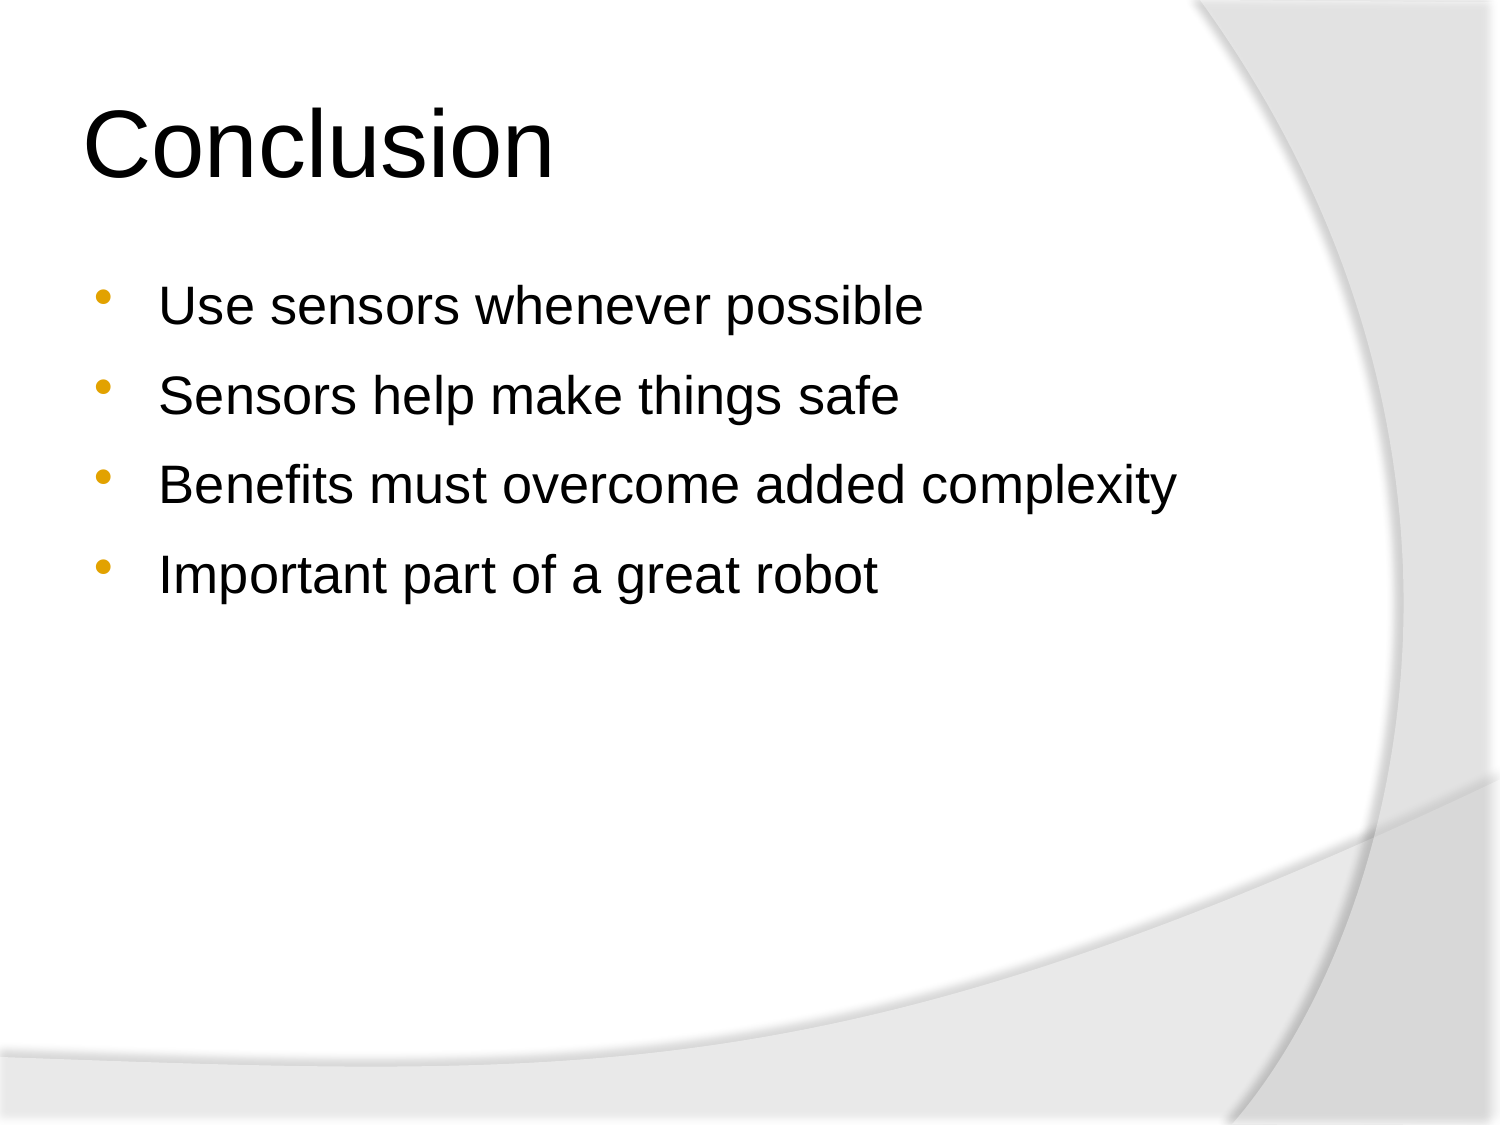

Conclusion
Use sensors whenever possible
Sensors help make things safe
Benefits must overcome added complexity
Important part of a great robot